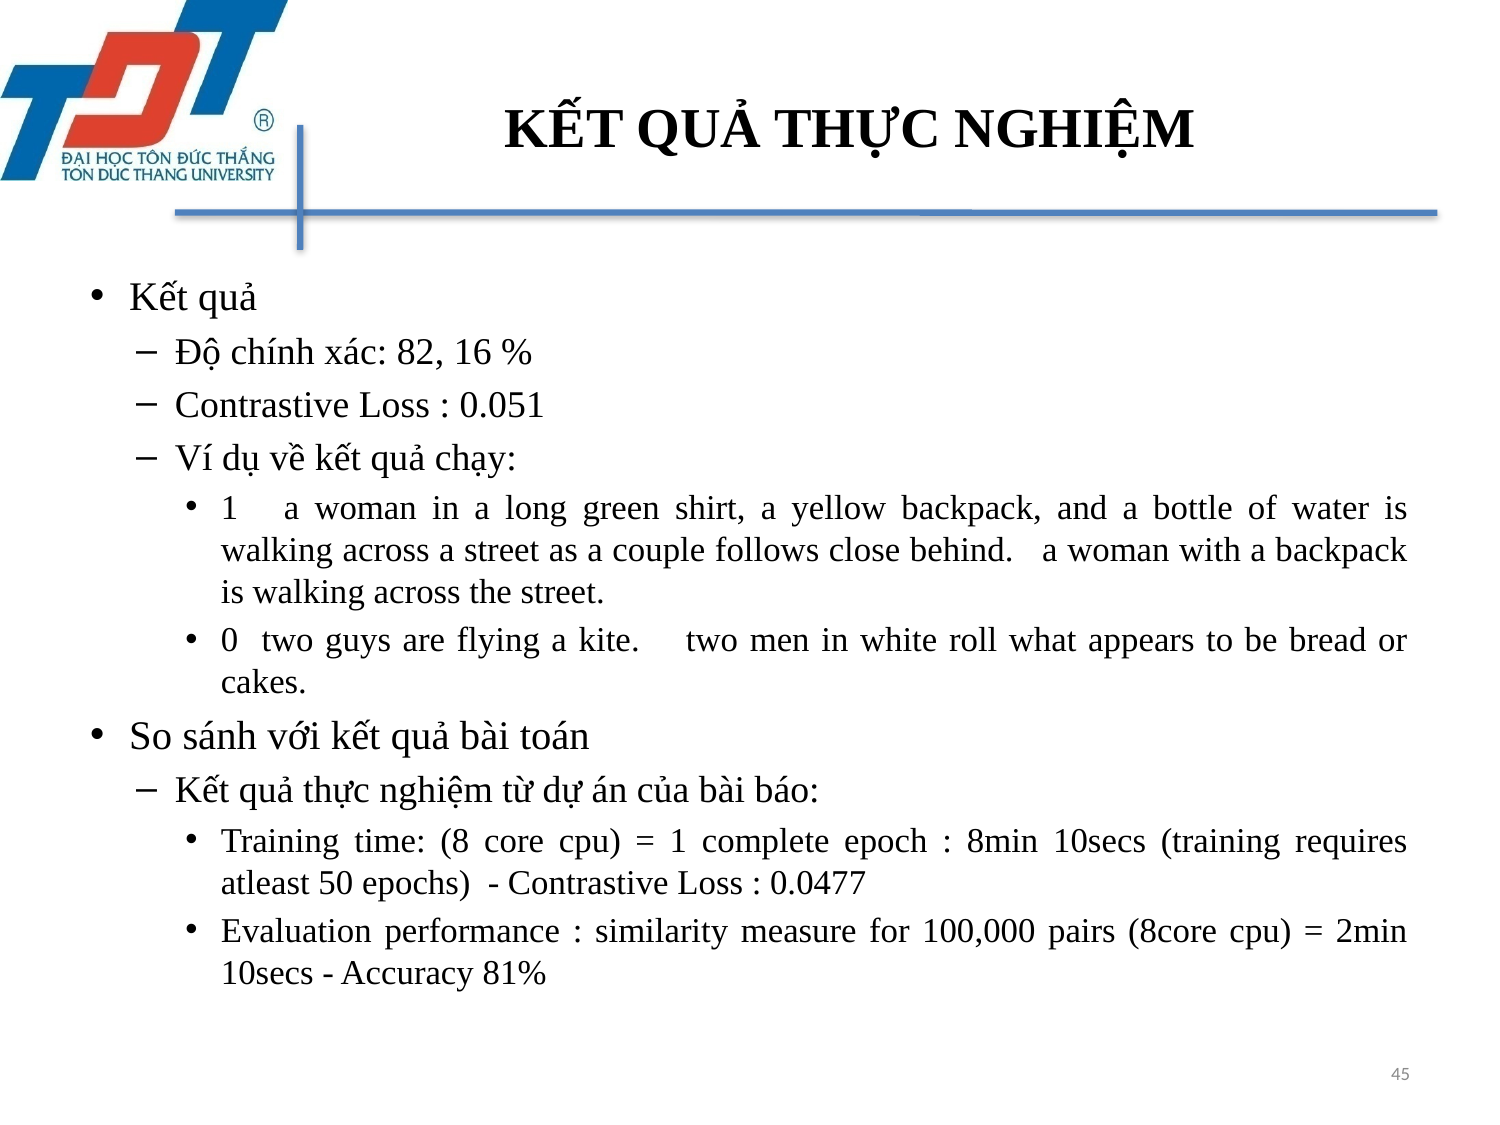

# KẾT QUẢ THỰC NGHIỆM
Kết quả
Độ chính xác: 82, 16 %
Contrastive Loss : 0.051
Ví dụ về kết quả chạy:
1   a woman in a long green shirt, a yellow backpack, and a bottle of water is walking across a street as a couple follows close behind.   a woman with a backpack is walking across the street.
0  two guys are flying a kite.    two men in white roll what appears to be bread or cakes.
So sánh với kết quả bài toán
Kết quả thực nghiệm từ dự án của bài báo:
Training time: (8 core cpu) = 1 complete epoch : 8min 10secs (training requires atleast 50 epochs)  - Contrastive Loss : 0.0477
Evaluation performance : similarity measure for 100,000 pairs (8core cpu) = 2min 10secs - Accuracy 81%

45